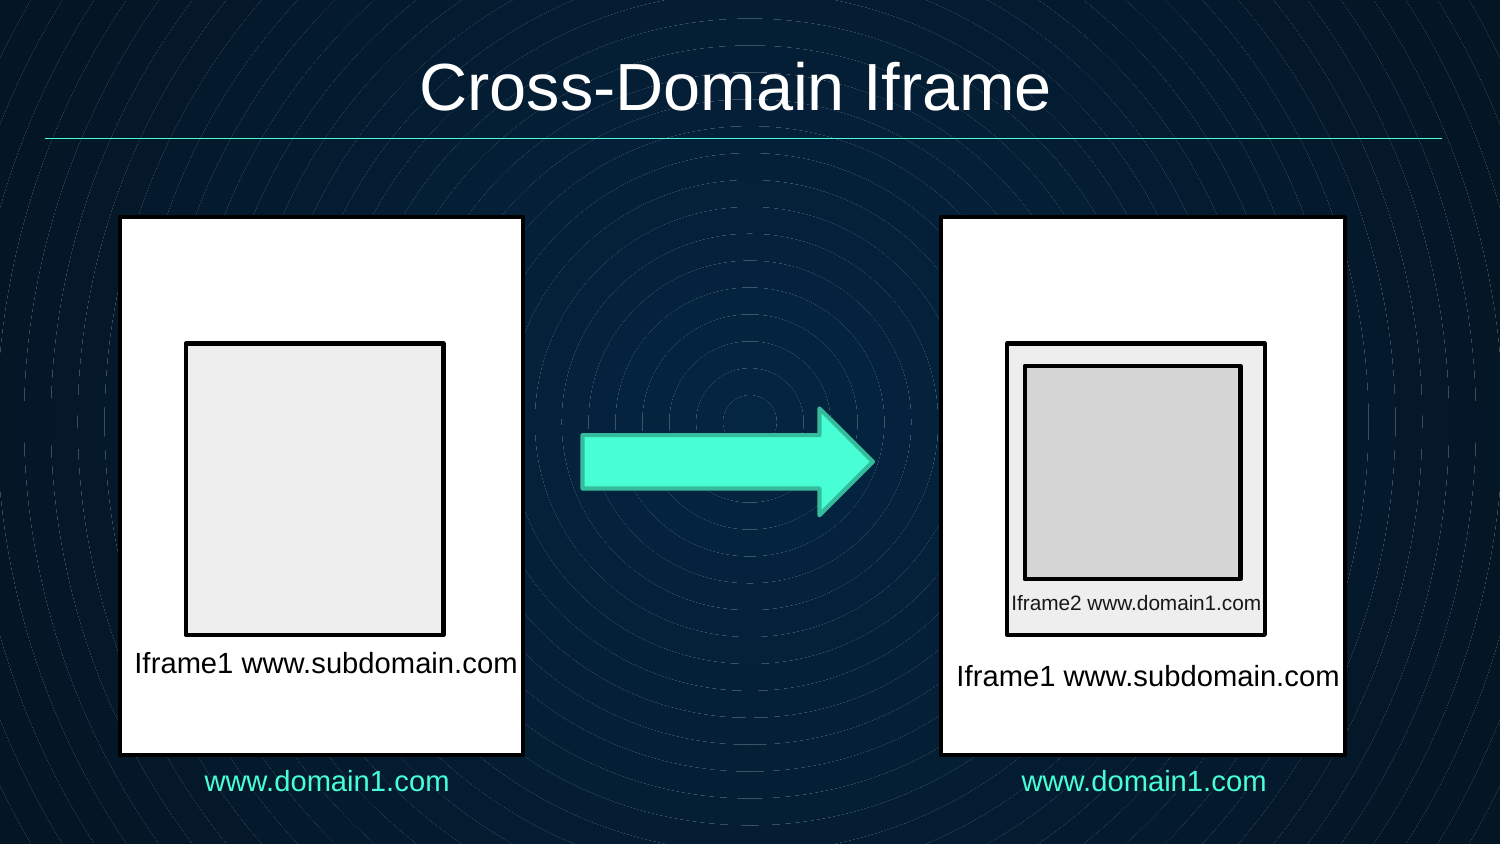

Cross-Domain Iframe

Iframe2 www.domain1.com
Iframe1 www.subdomain.com
Iframe1 www.subdomain.com
www.domain1.com
www.domain1.com